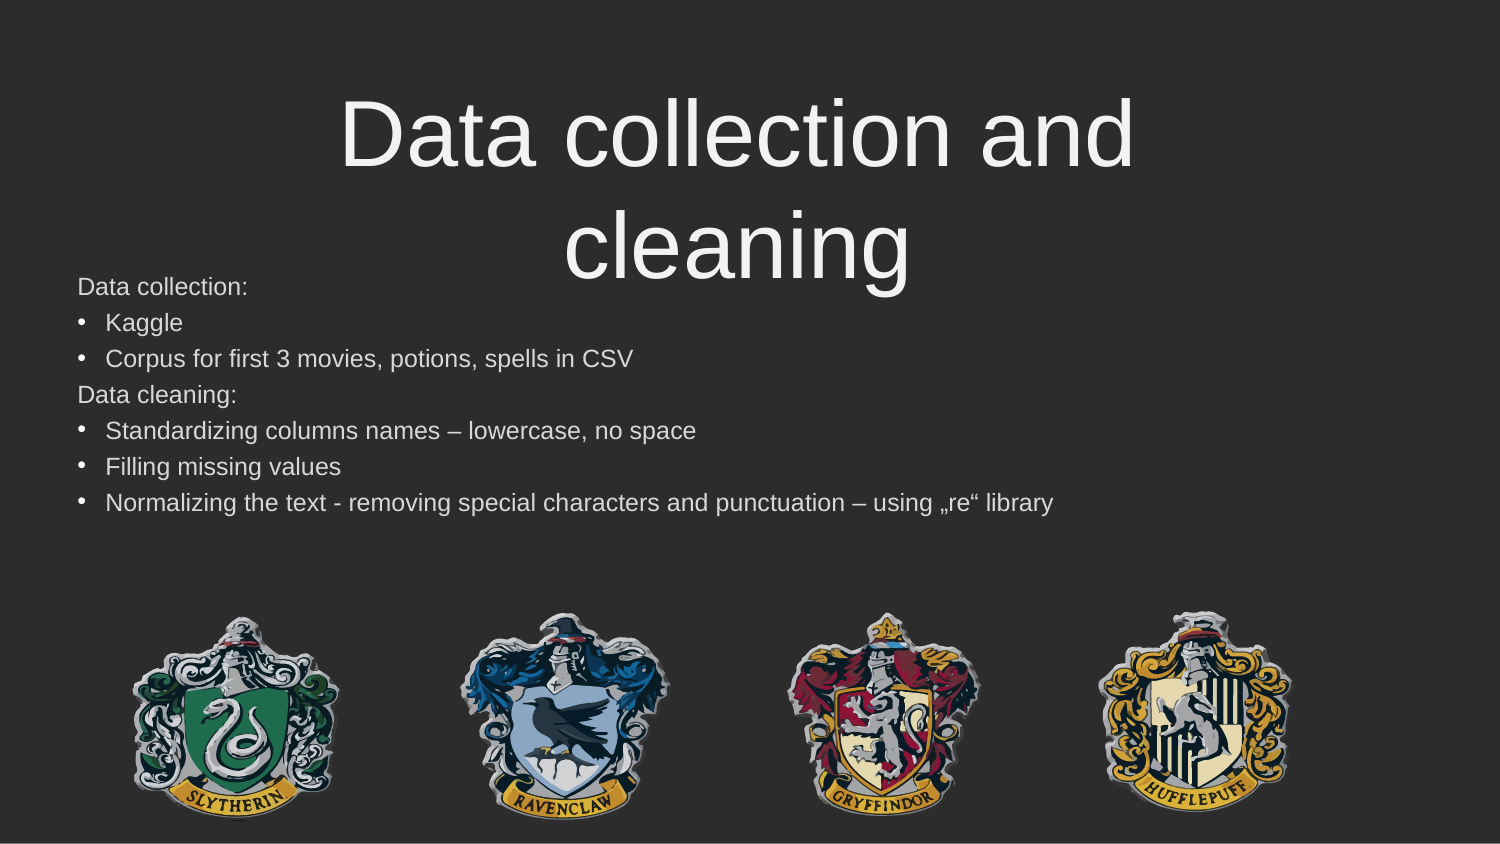

Data collection and cleaning
Data collection:
Kaggle
Corpus for first 3 movies, potions, spells in CSV
Data cleaning:
Standardizing columns names – lowercase, no space
Filling missing values
Normalizing the text - removing special characters and punctuation – using „re“ library